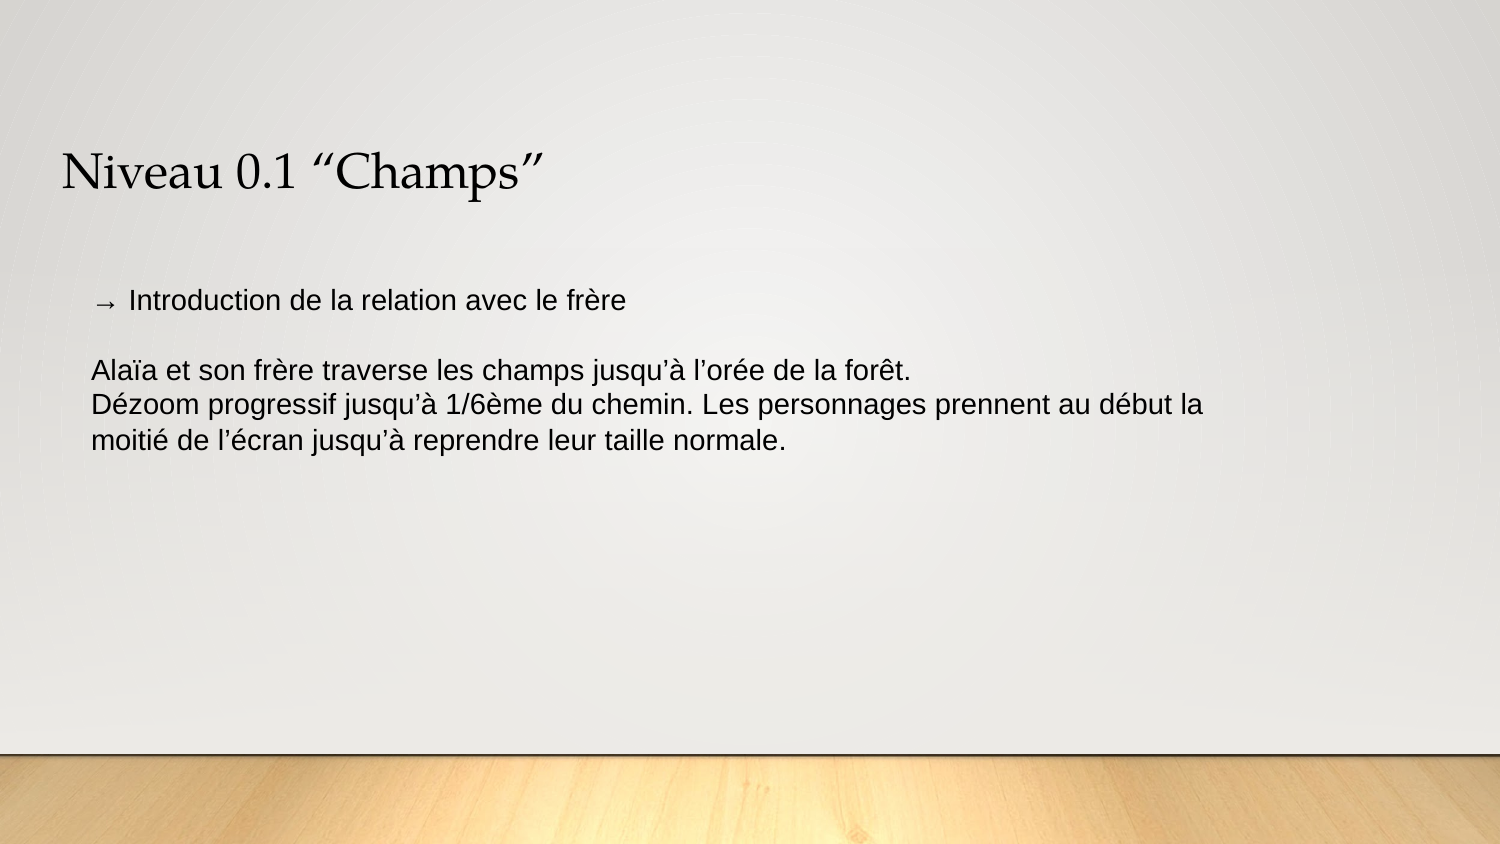

Niveau 0.1 “Champs”
→ Introduction de la relation avec le frère
Alaïa et son frère traverse les champs jusqu’à l’orée de la forêt.
Dézoom progressif jusqu’à 1/6ème du chemin. Les personnages prennent au début la moitié de l’écran jusqu’à reprendre leur taille normale.